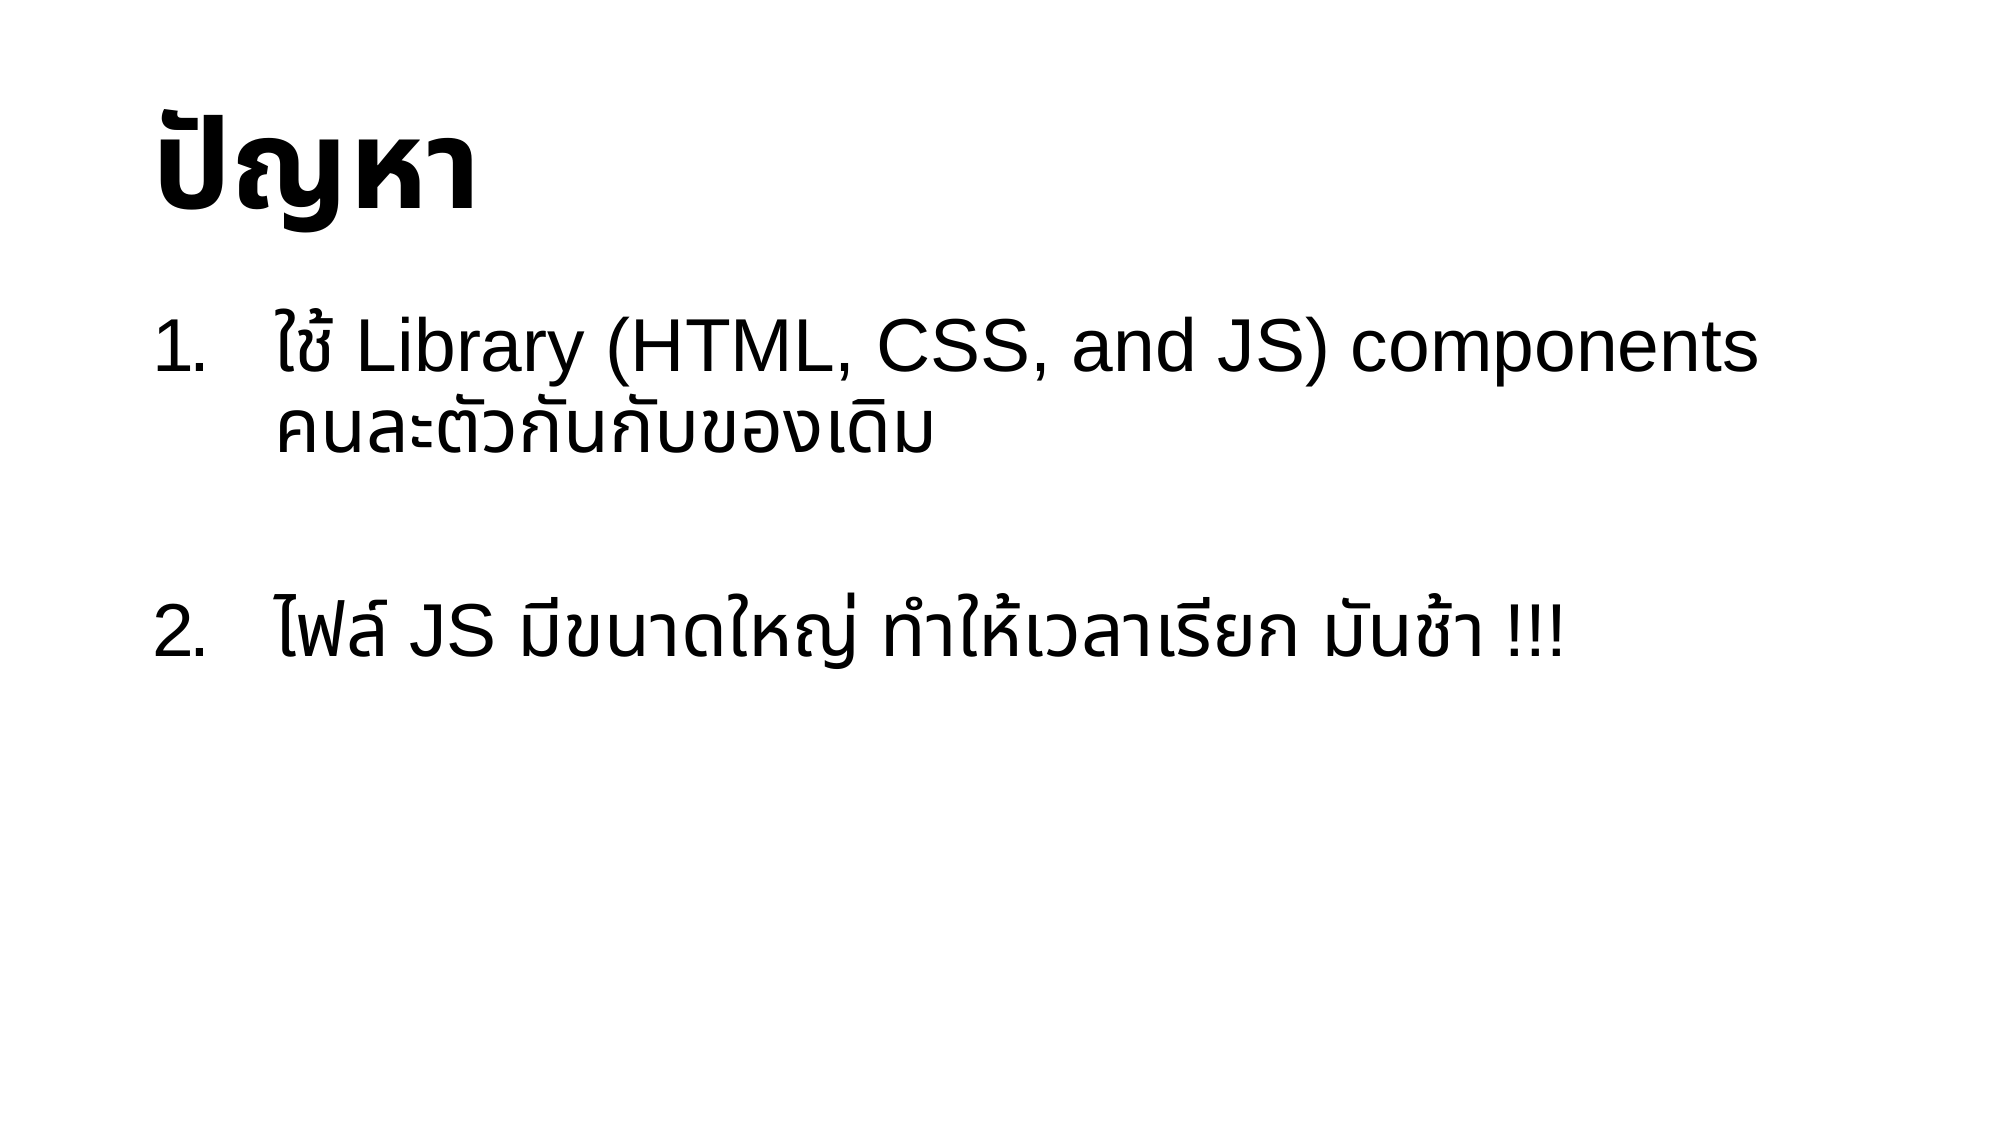

# ปัญหา
ใช้ Library (HTML, CSS, and JS) components คนละตัวกันกับของเดิม

ไฟล์ JS มีขนาดใหญ่ ทำให้เวลาเรียก มันช้า !!!